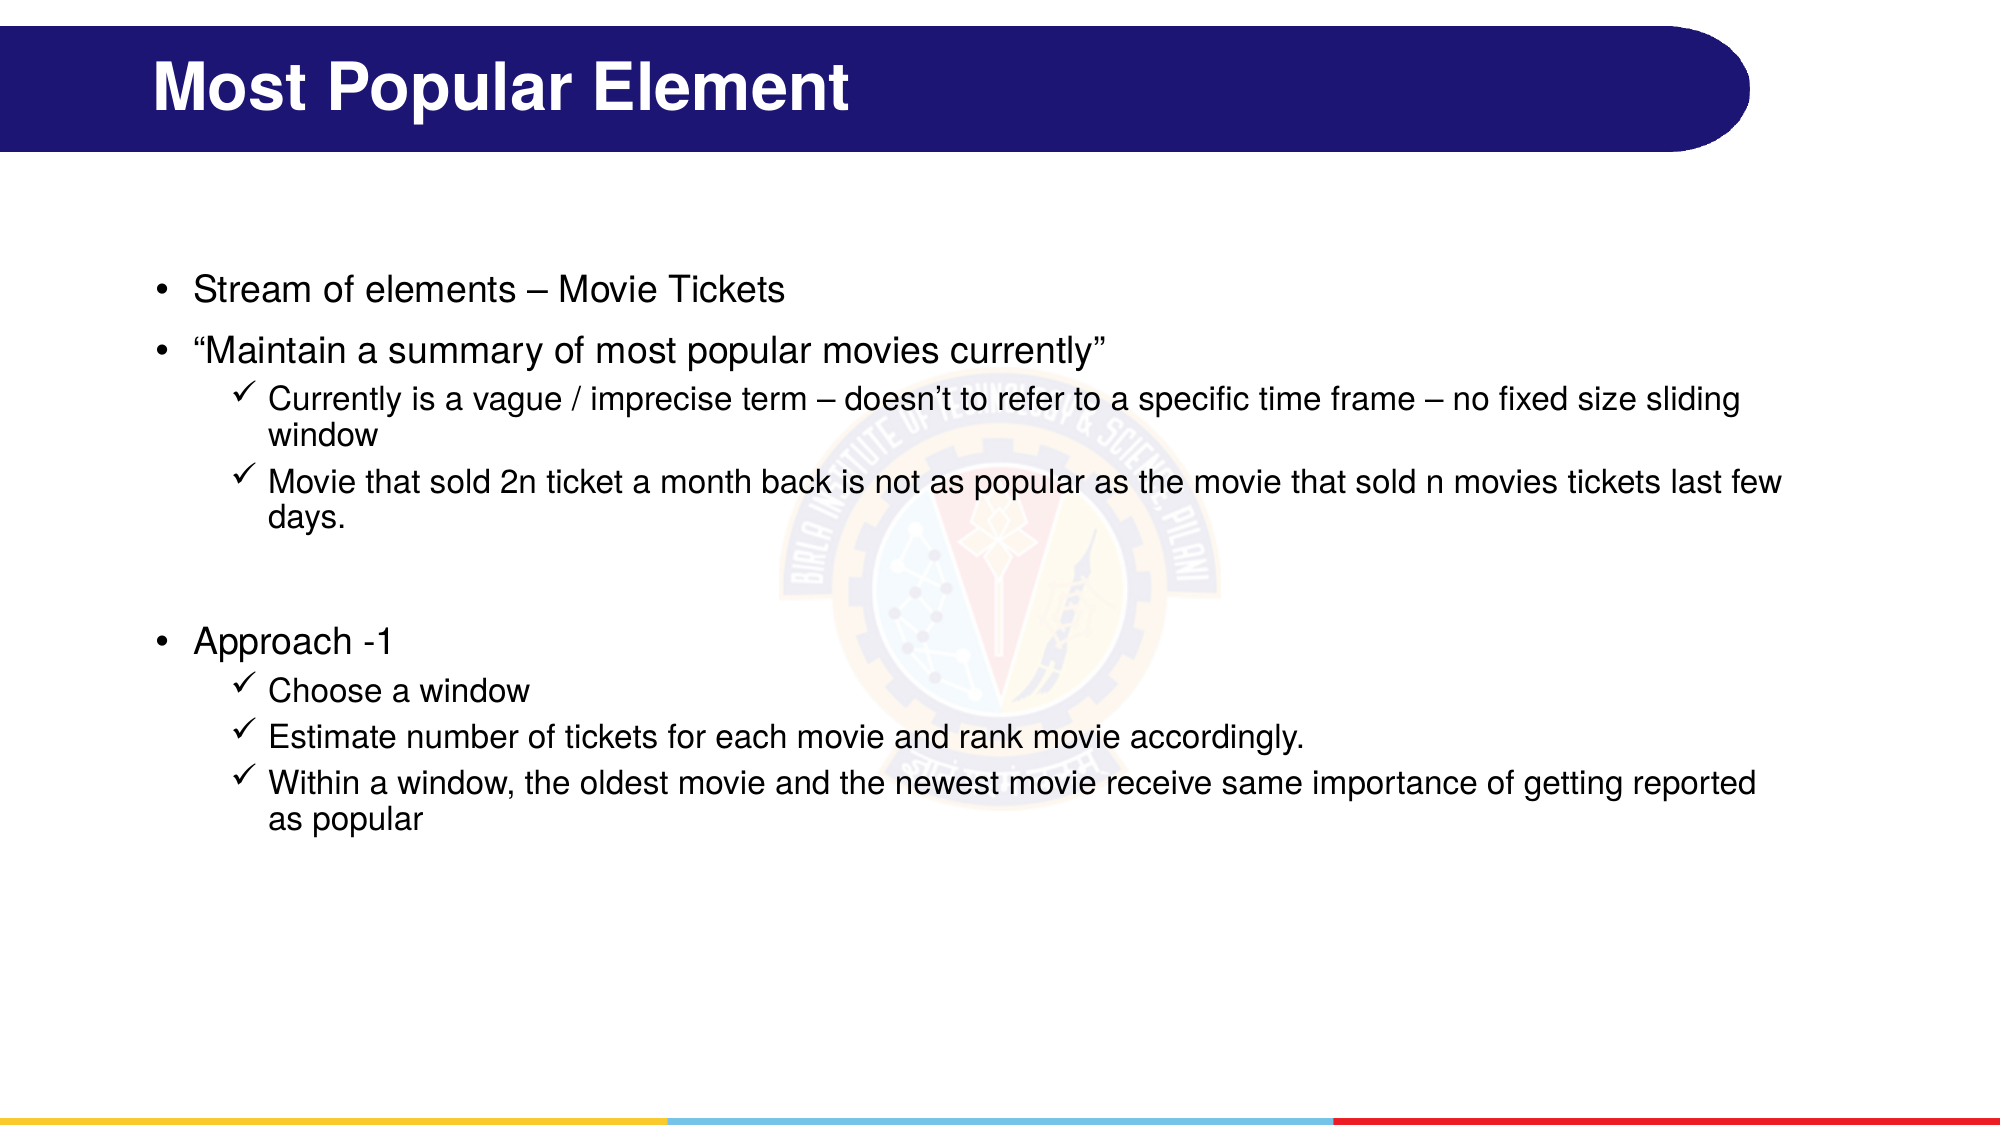

# Most Popular Element

Stream of elements – Movie Tickets
“Maintain a summary of most popular movies currently”
Currently is a vague / imprecise term – doesn’t to refer to a specific time frame – no fixed size sliding window
Movie that sold 2n ticket a month back is not as popular as the movie that sold n movies tickets last few days.

Approach -1
Choose a window
Estimate number of tickets for each movie and rank movie accordingly.
Within a window, the oldest movie and the newest movie receive same importance of getting reported as popular